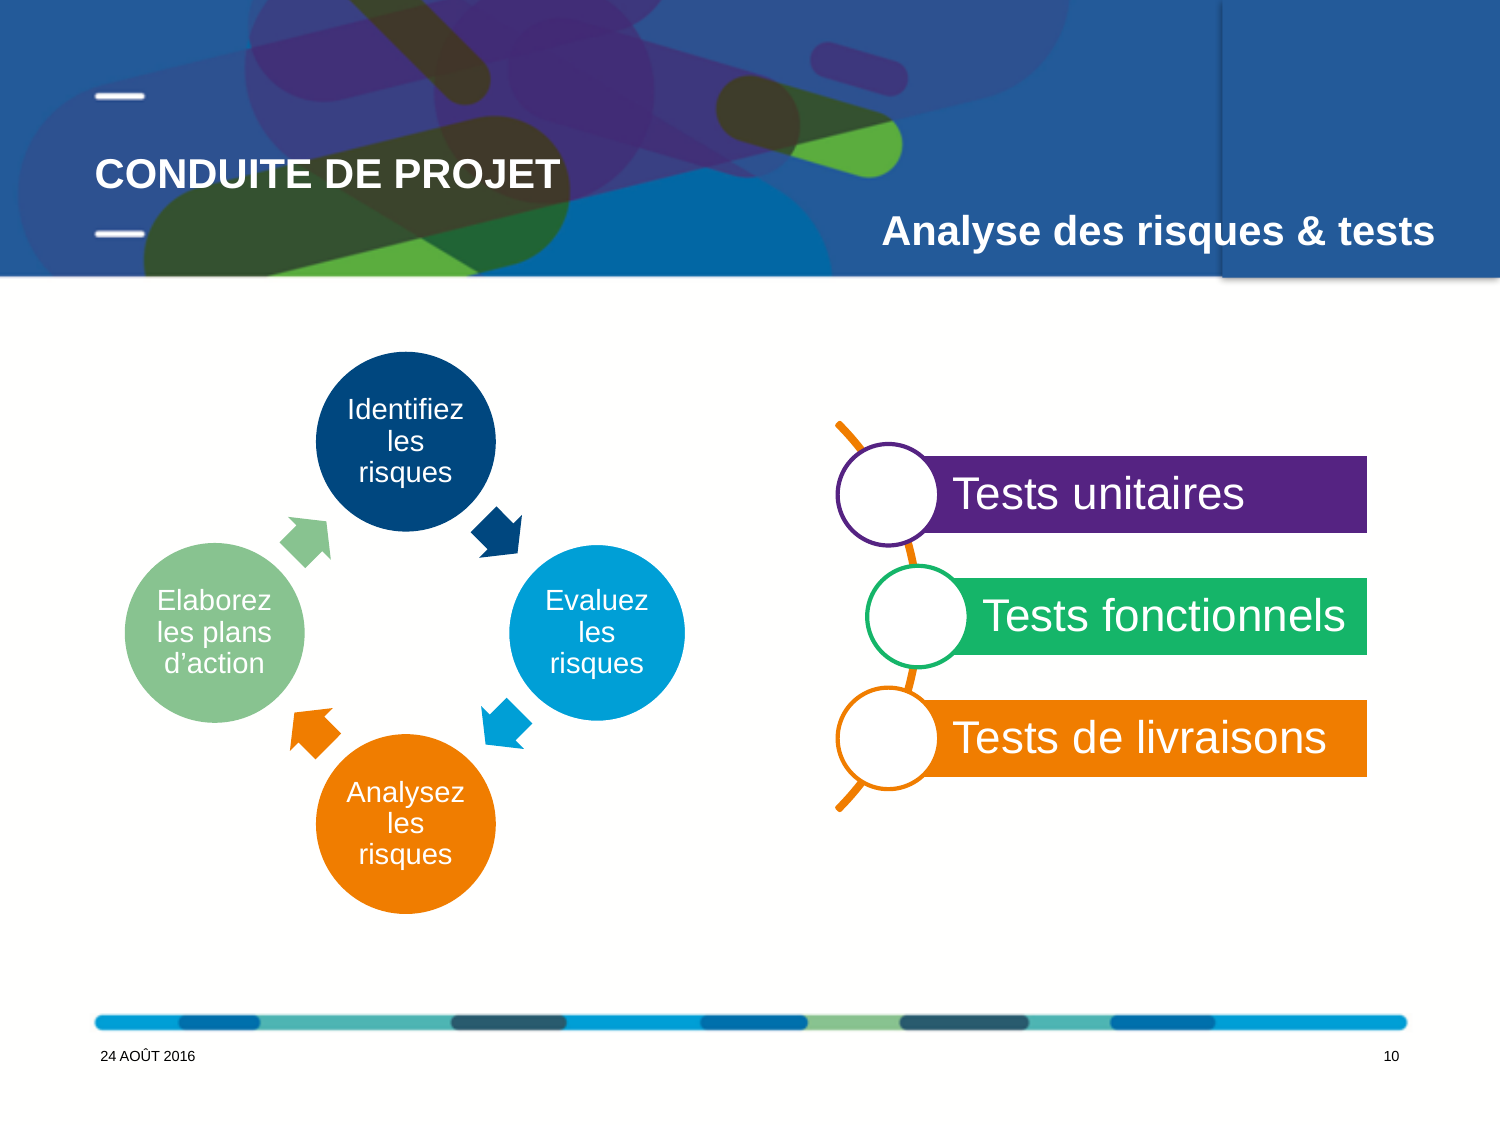

# Conduite de projet
Analyse des risques & tests

Identifiez les risques

Evaluez les risques

Analysez les risques

Elaborez les plans d’action

Tests unitaires
Tests fonctionnels
Tests de livraisons
24 août 2016
10